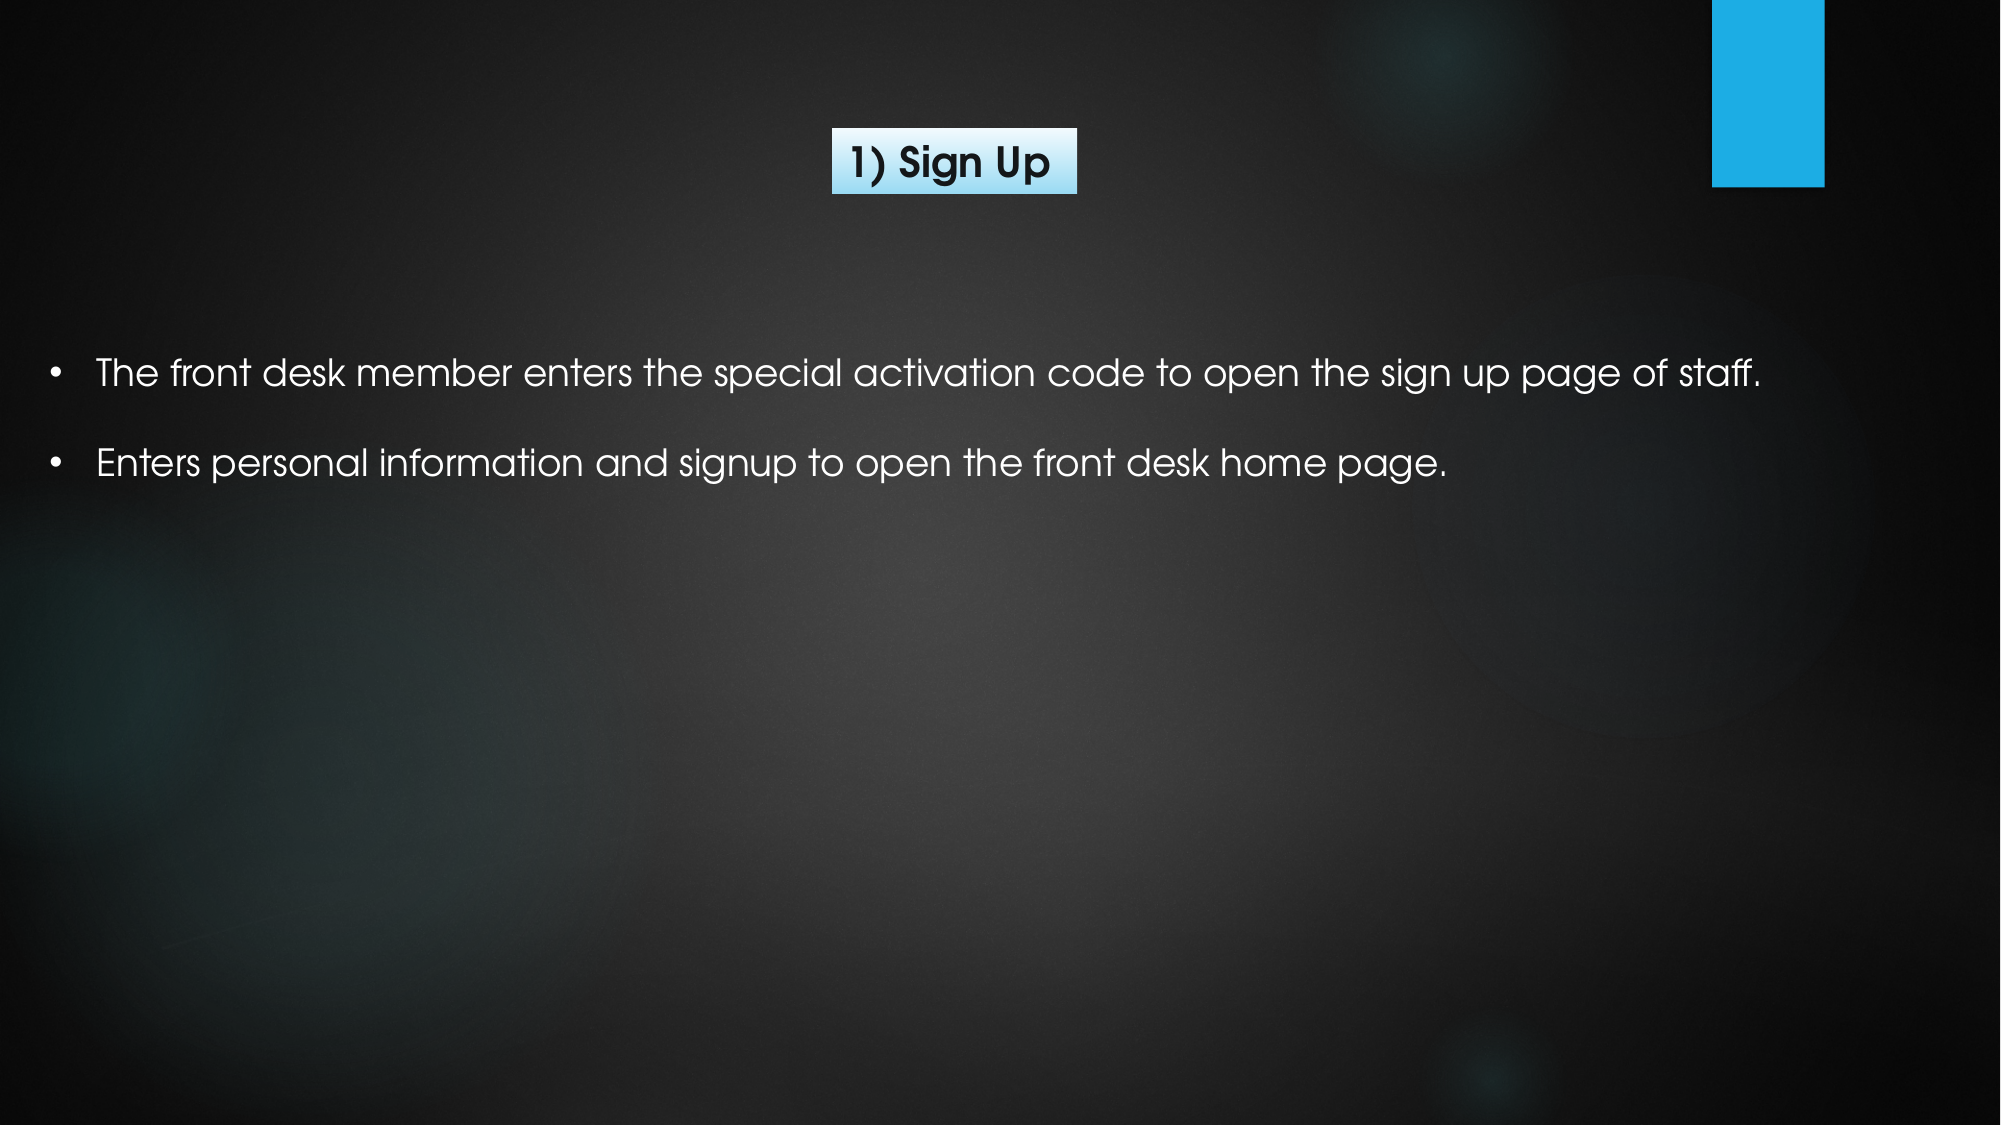

1) Sign Up
The front desk member enters the special activation code to open the sign up page of staff.

Enters personal information and signup to open the front desk home page.